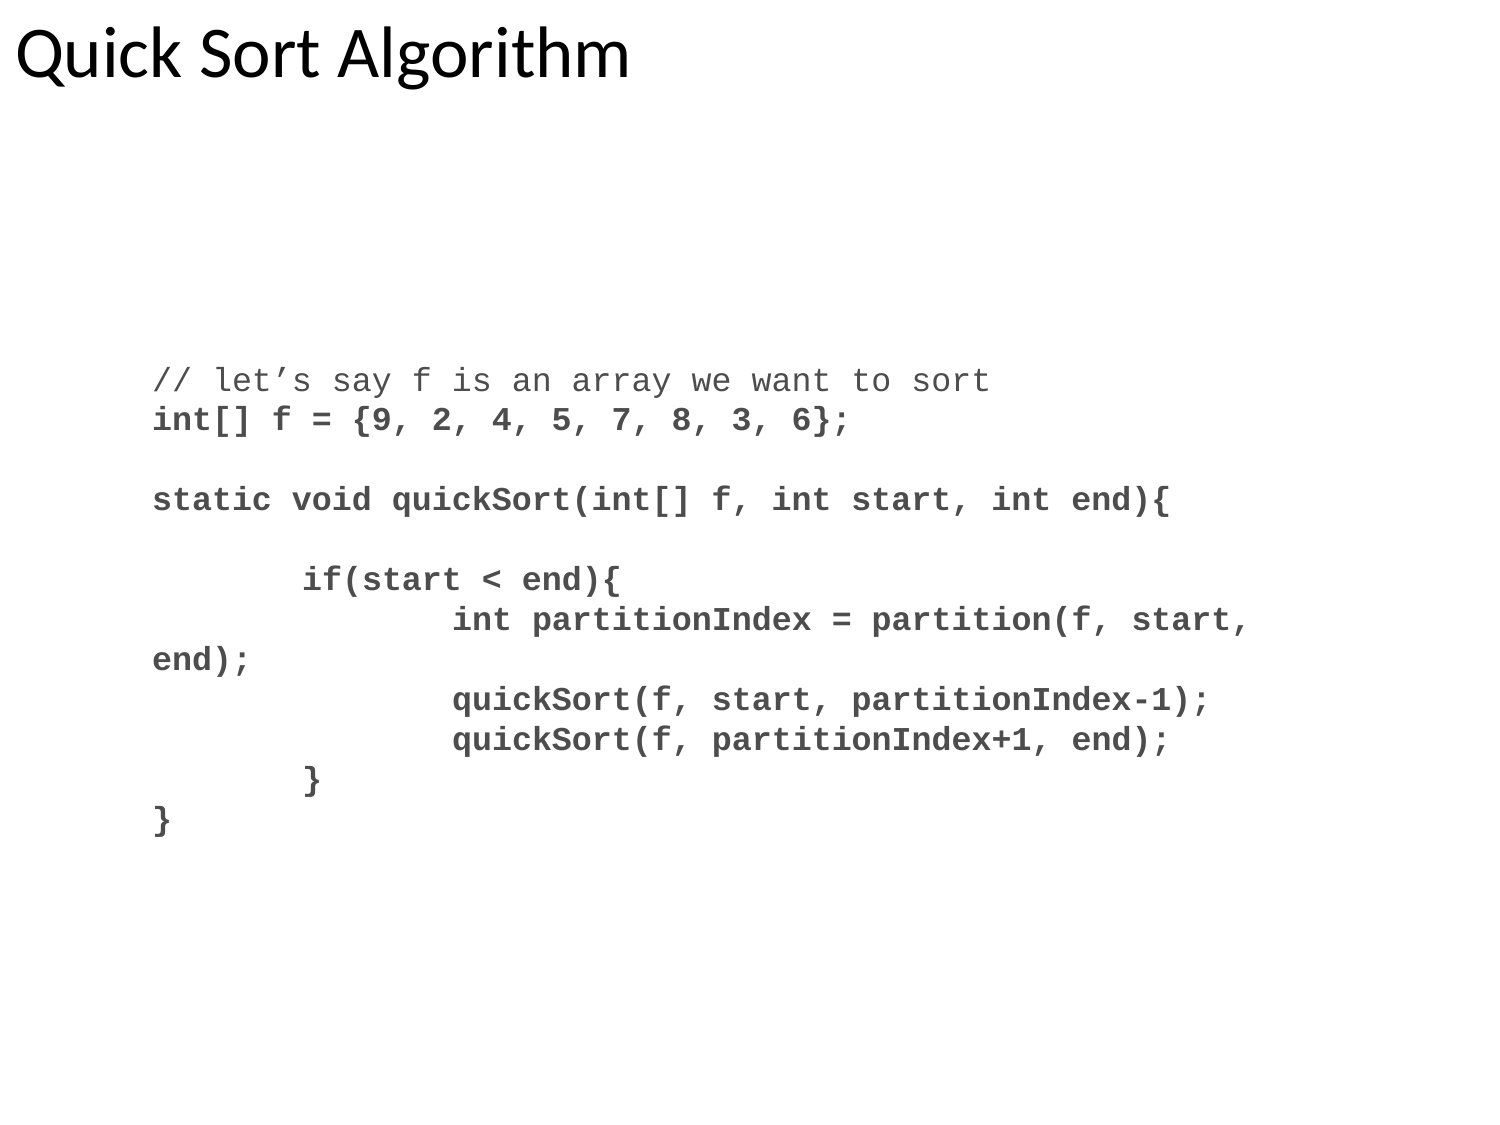

Quick Sort Algorithm
// let’s say f is an array we want to sort
int[] f = {9, 2, 4, 5, 7, 8, 3, 6};

static void quickSort(int[] f, int start, int end){

	if(start < end){
		int partitionIndex = partition(f, start, end);
		quickSort(f, start, partitionIndex-1);
		quickSort(f, partitionIndex+1, end);
	}
}